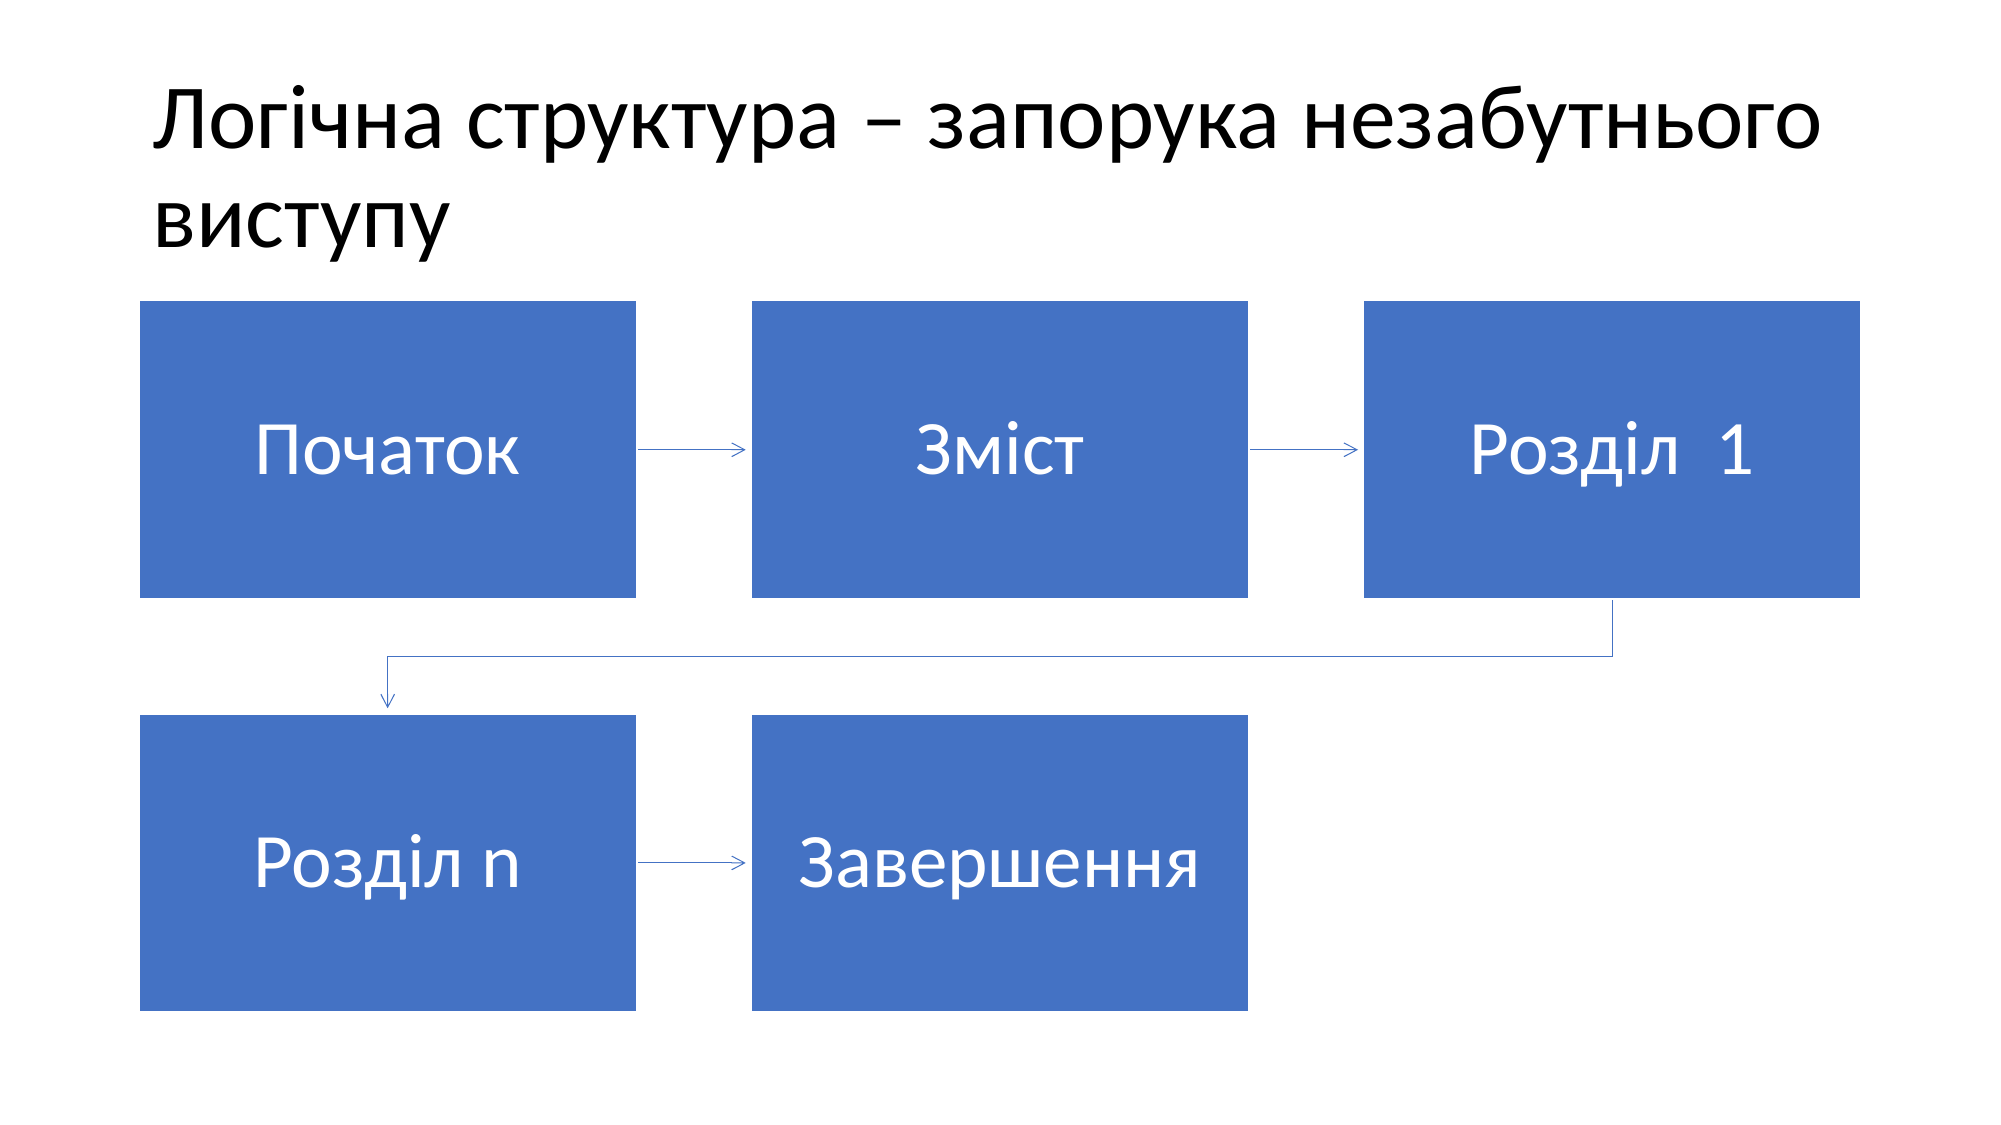

# Логічна структура – запорука незабутнього виступу

Початок

Зміст

Розділ  1

Розділ n
Завершення